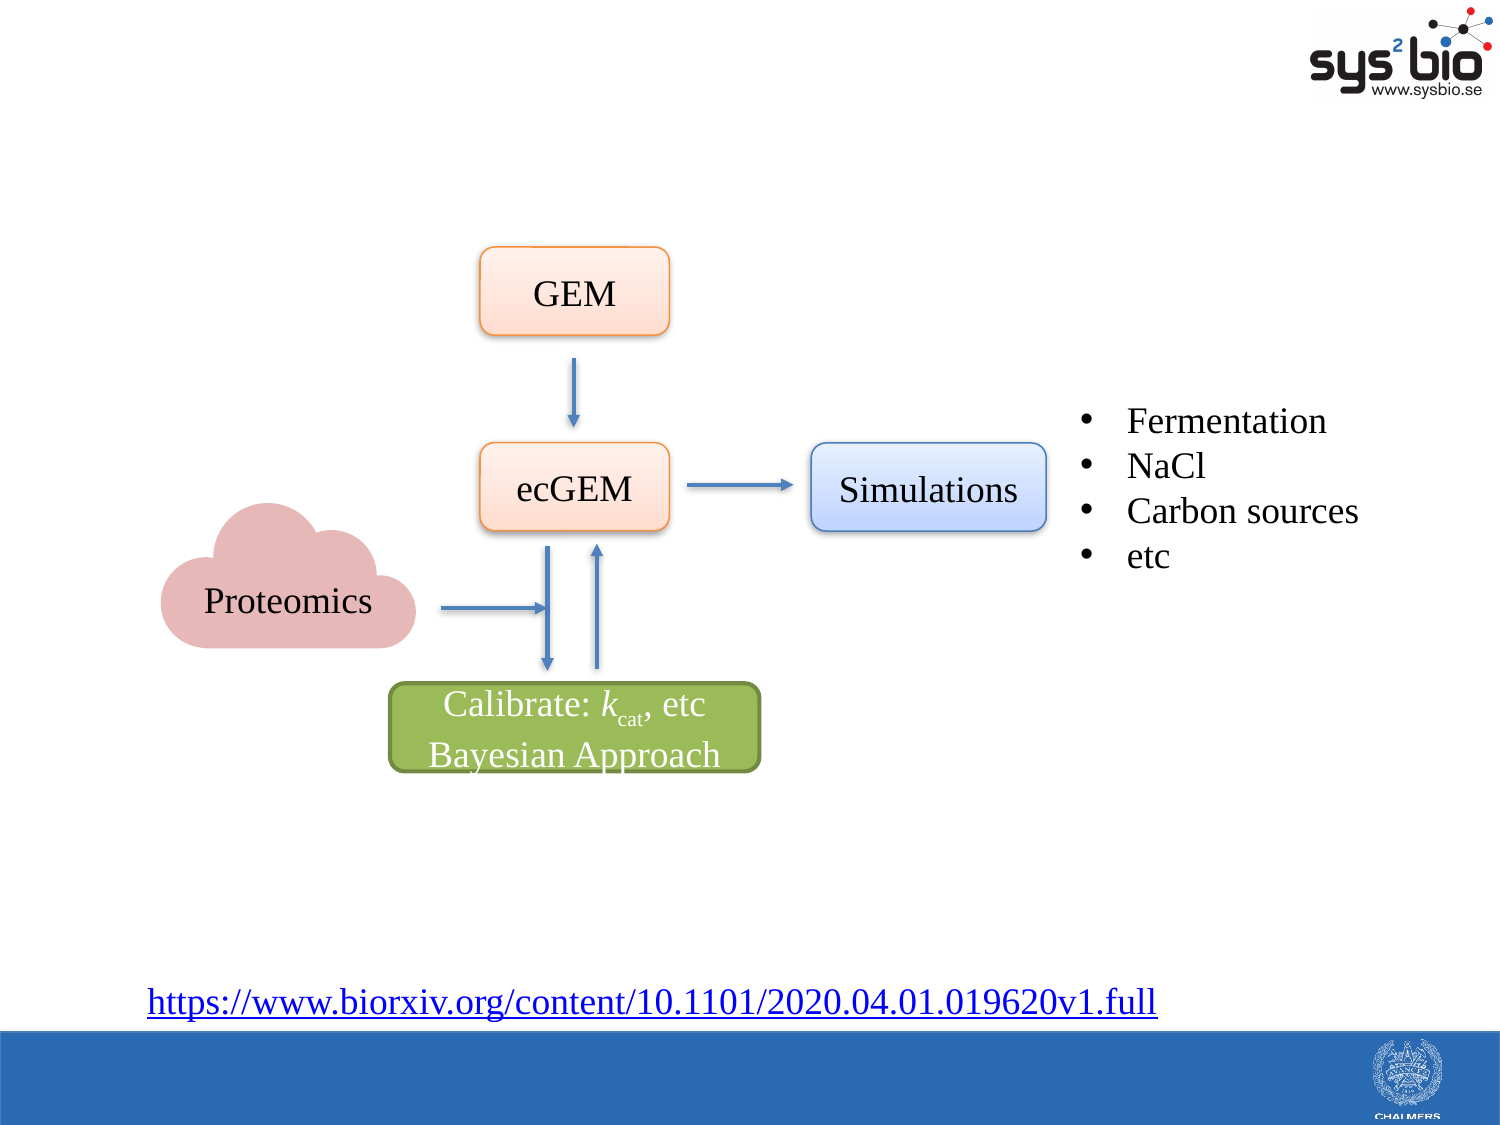

GEM
Fermentation
NaCl
Carbon sources
etc
ecGEM
Simulations

   Proteomics
Calibrate: kcat, etc
Bayesian Approach
https://www.biorxiv.org/content/10.1101/2020.04.01.019620v1.full